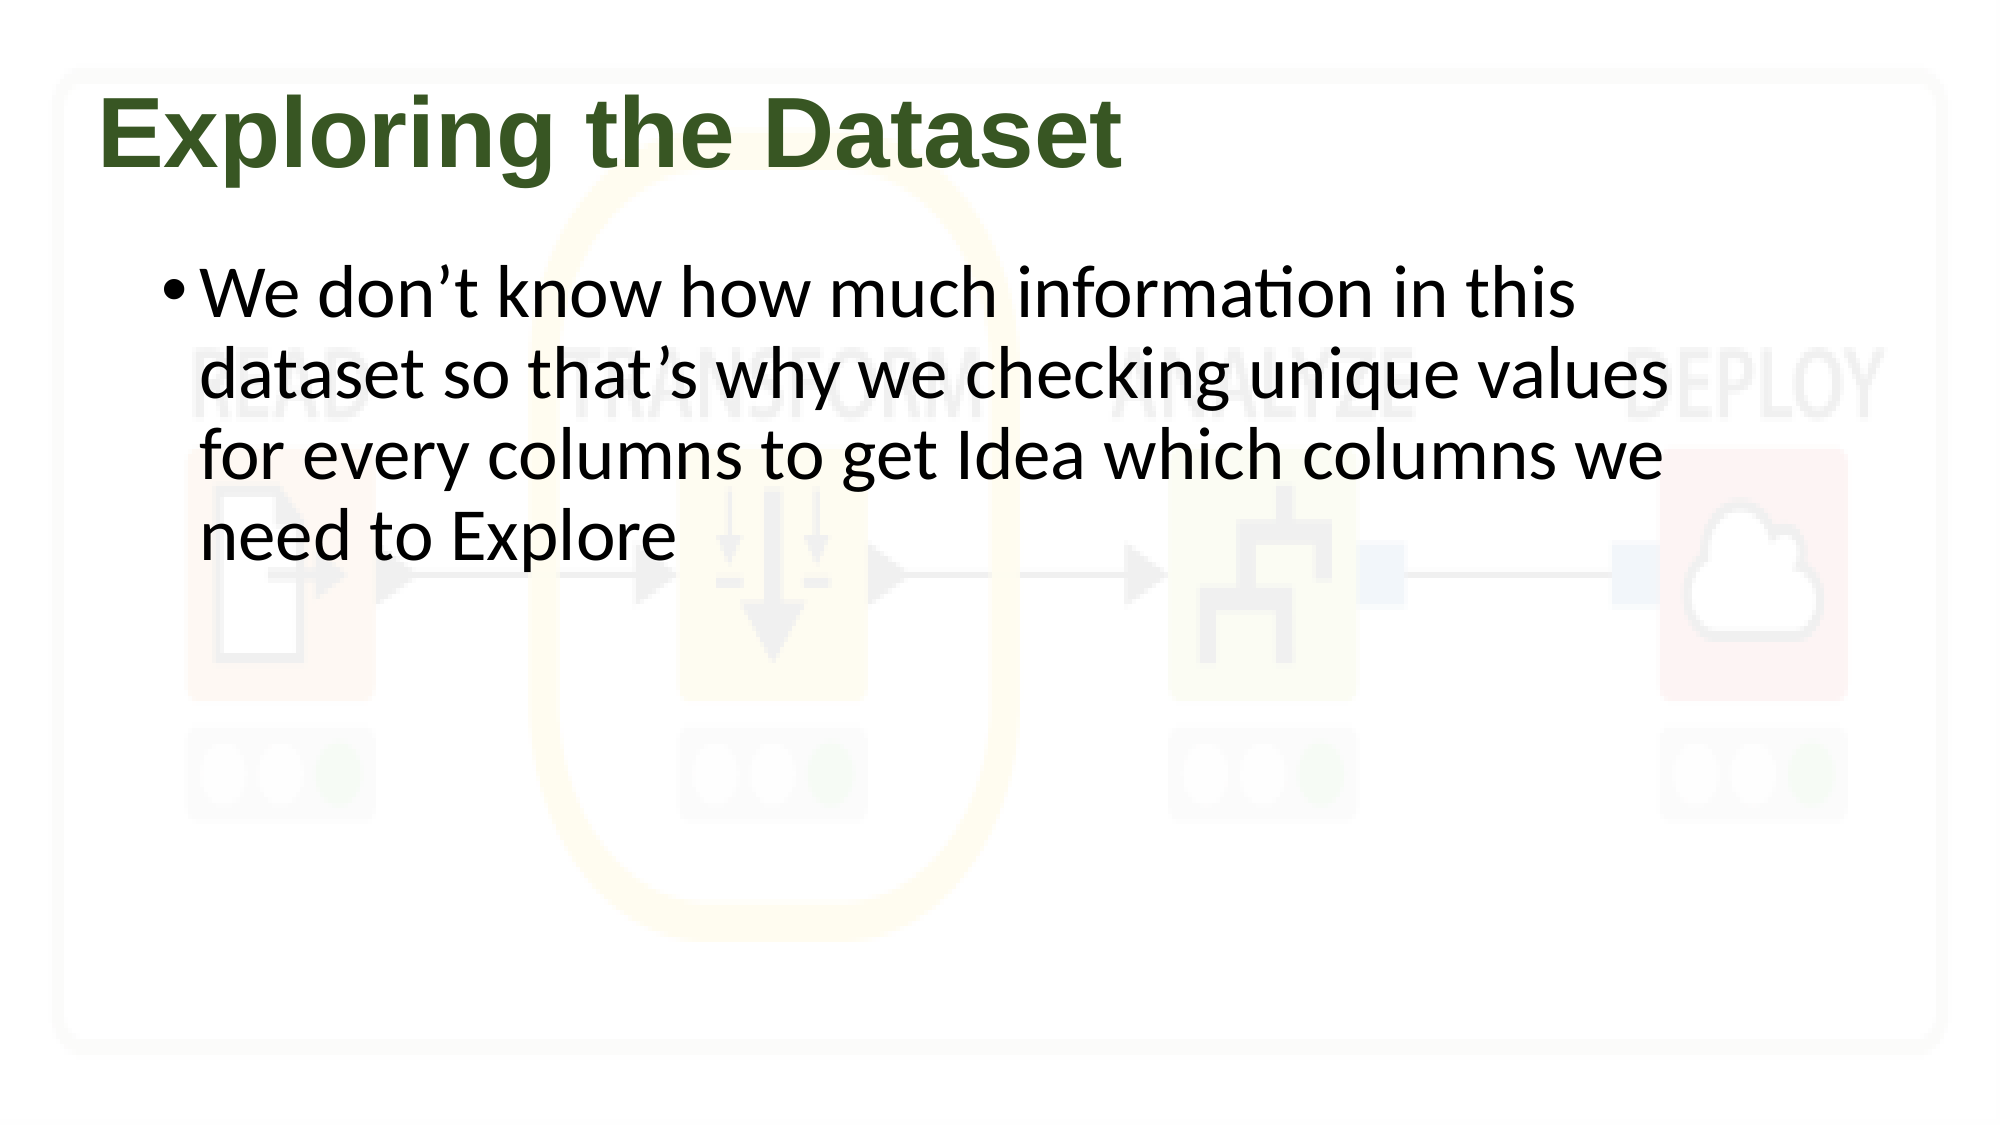

# Exploring the Dataset
We don’t know how much information in this dataset so that’s why we checking unique values for every columns to get Idea which columns we need to Explore